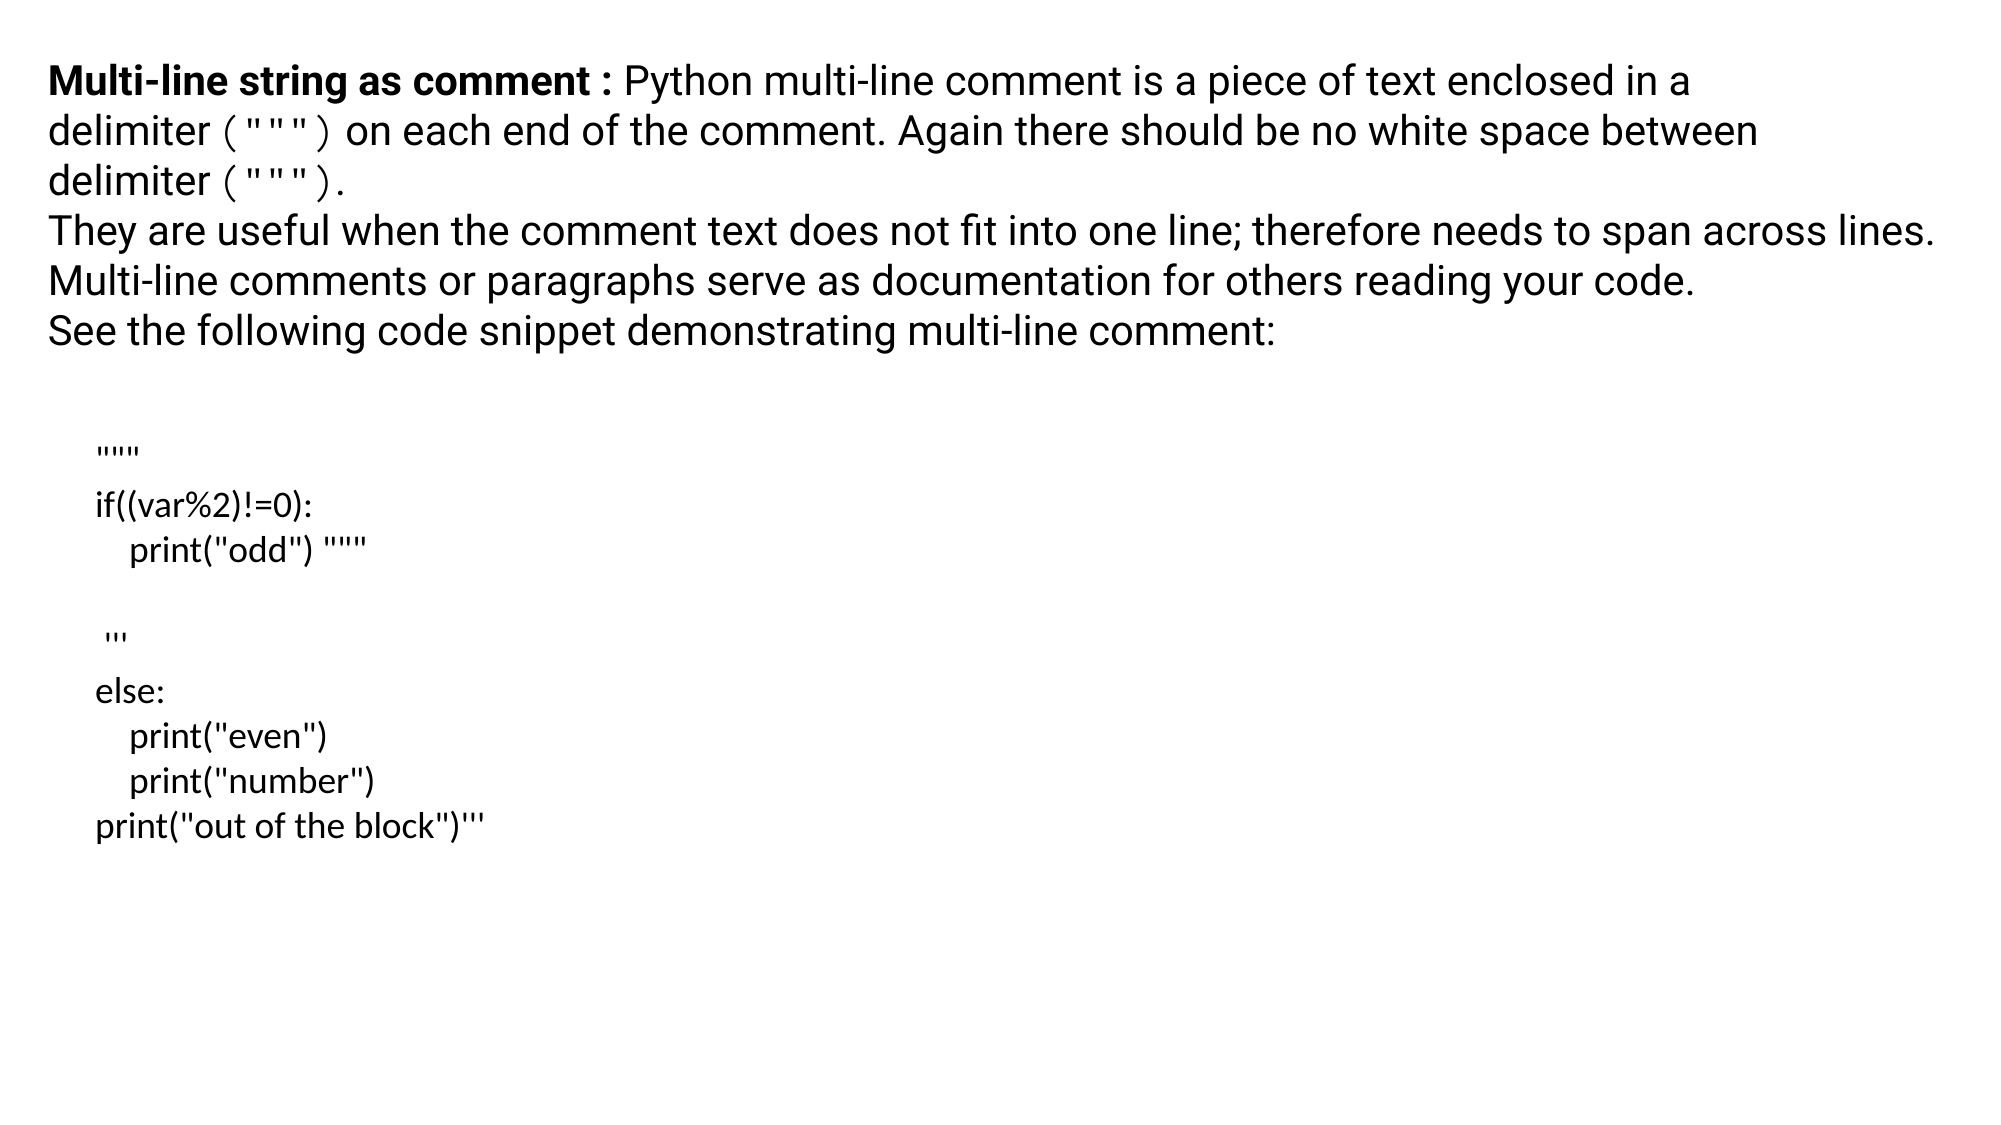

Multi-line string as comment : Python multi-line comment is a piece of text enclosed in a delimiter (""") on each end of the comment. Again there should be no white space between delimiter (""").
They are useful when the comment text does not fit into one line; therefore needs to span across lines.
Multi-line comments or paragraphs serve as documentation for others reading your code.
See the following code snippet demonstrating multi-line comment:
"""
if((var%2)!=0):
    print("odd") """
 '''
else:
    print("even")
    print("number")
print("out of the block")'''